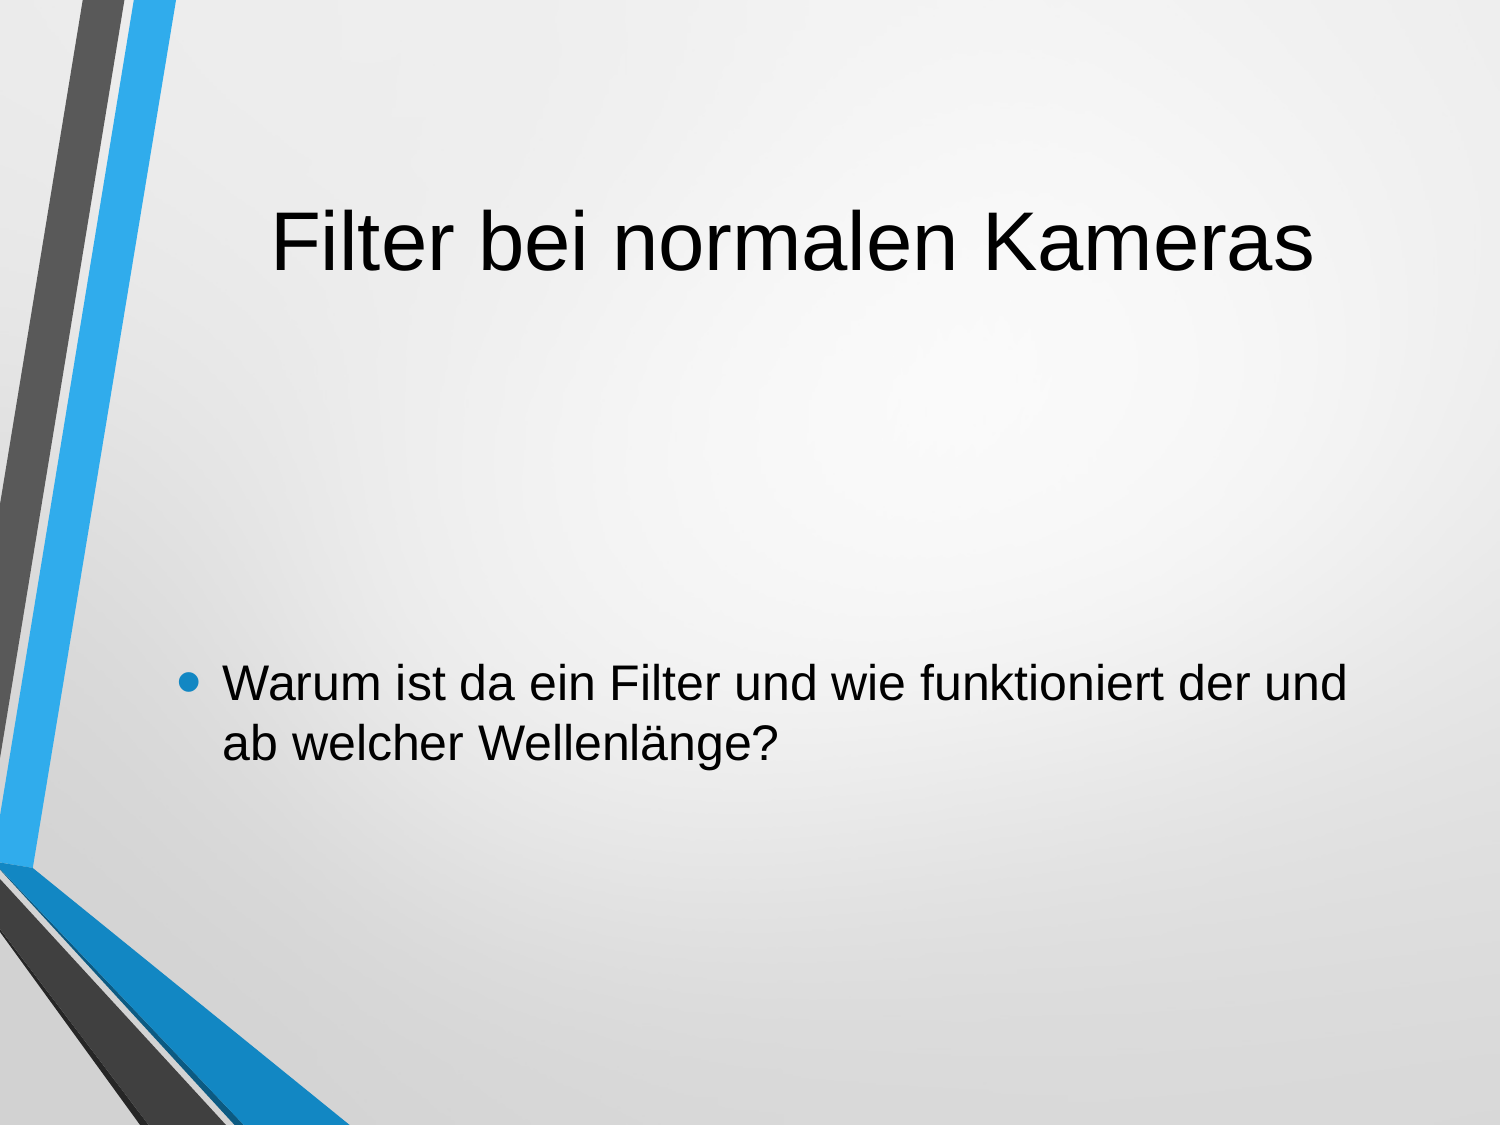

# Filter bei normalen Kameras
Warum ist da ein Filter und wie funktioniert der und ab welcher Wellenlänge?